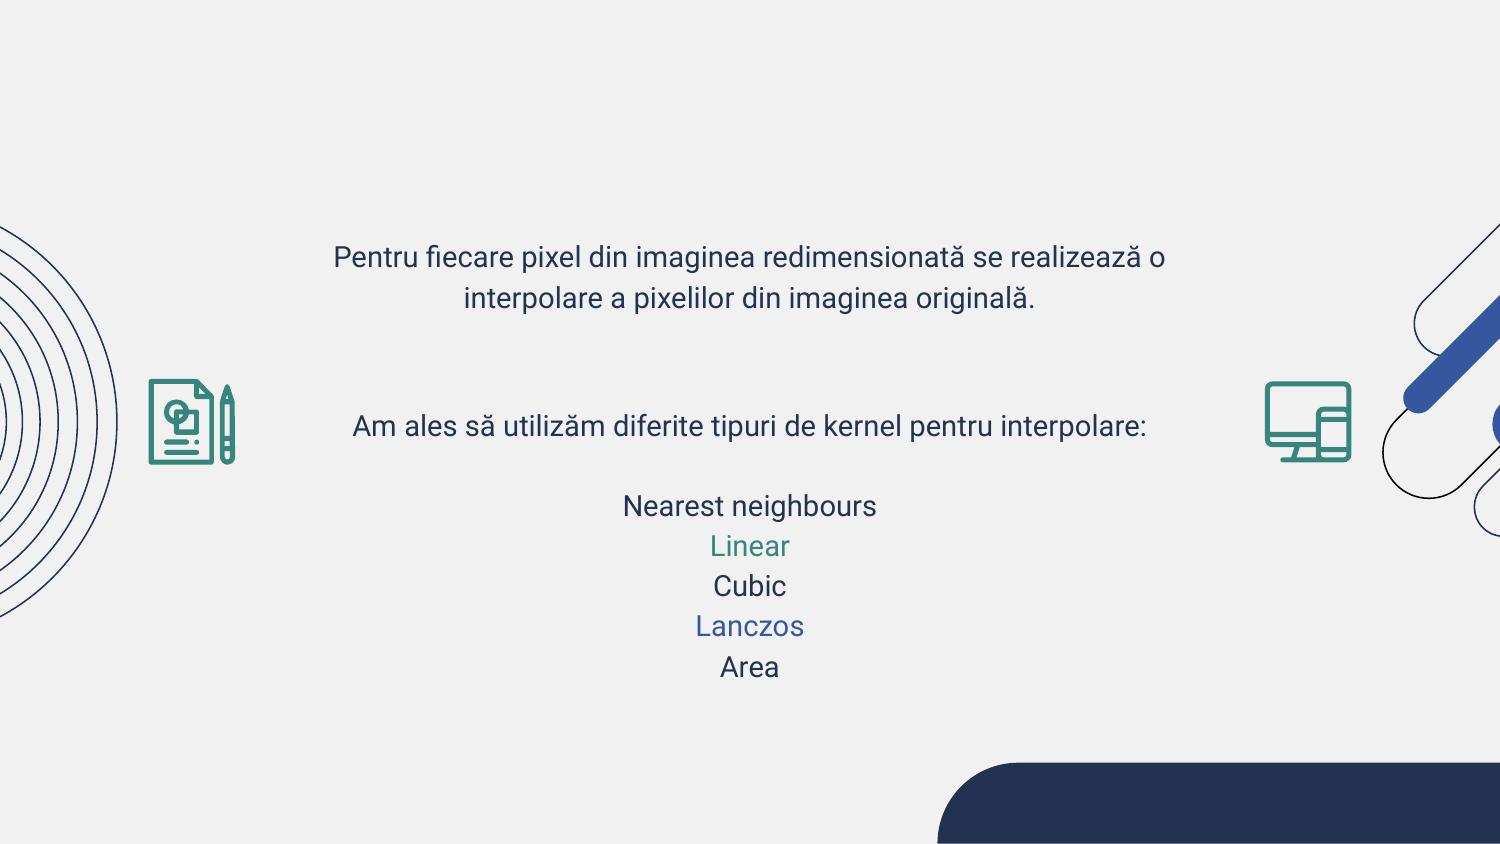

Pentru fiecare pixel din imaginea redimensionată se realizează o interpolare a pixelilor din imaginea originală.

Am ales să utilizăm diferite tipuri de kernel pentru interpolare:

Nearest neighbours
Linear
Cubic
Lanczos
Area